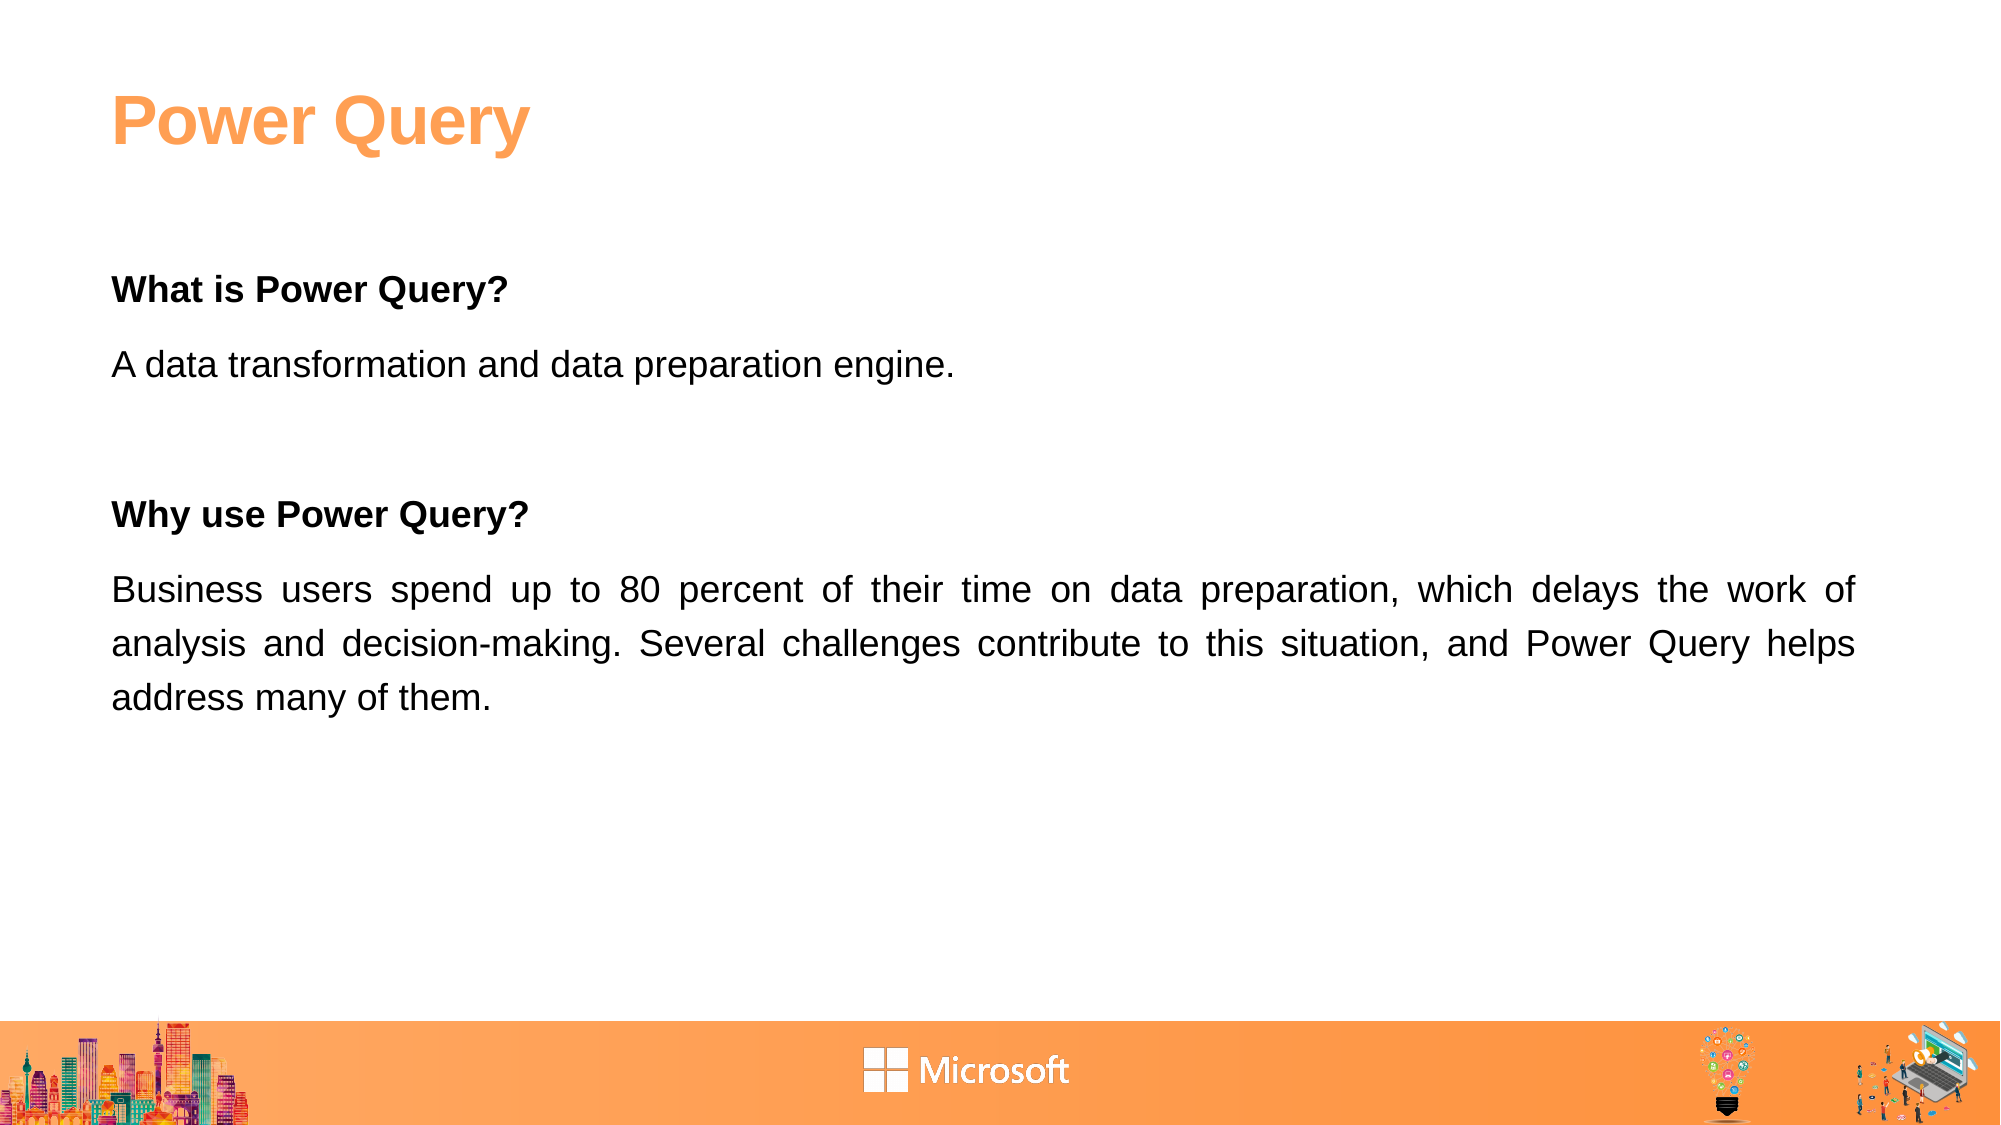

# Power Query
What is Power Query?
A data transformation and data preparation engine.

Why use Power Query?
Business users spend up to 80 percent of their time on data preparation, which delays the work of analysis and decision-making. Several challenges contribute to this situation, and Power Query helps address many of them.